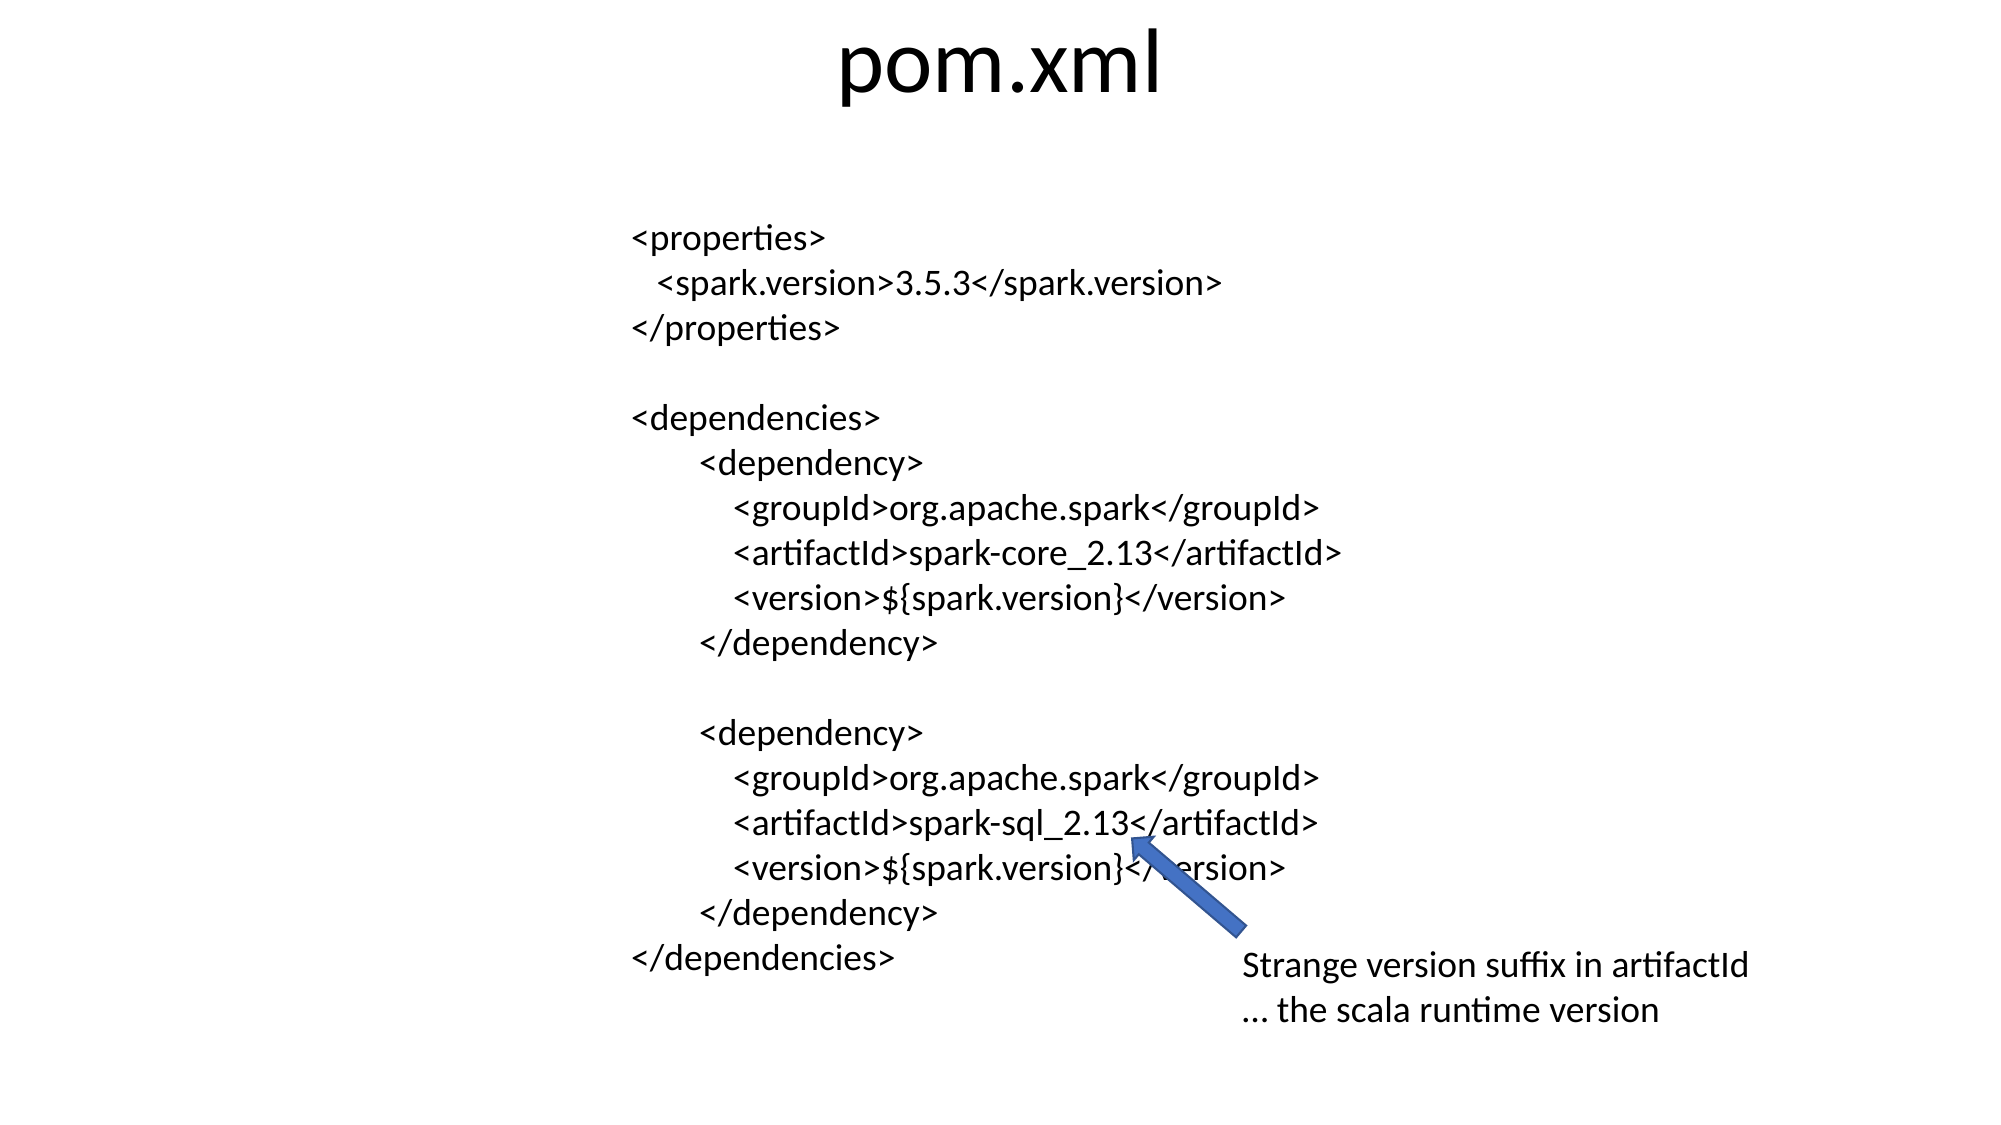

# pom.xml
<properties>
   <spark.version>3.5.3</spark.version>
</properties>

<dependencies>
        <dependency>
            <groupId>org.apache.spark</groupId>
            <artifactId>spark-core_2.13</artifactId>
            <version>${spark.version}</version>
        </dependency>

        <dependency>
            <groupId>org.apache.spark</groupId>
            <artifactId>spark-sql_2.13</artifactId>
            <version>${spark.version}</version>
        </dependency>
</dependencies>

Strange version suffix in artifactId
… the scala runtime version